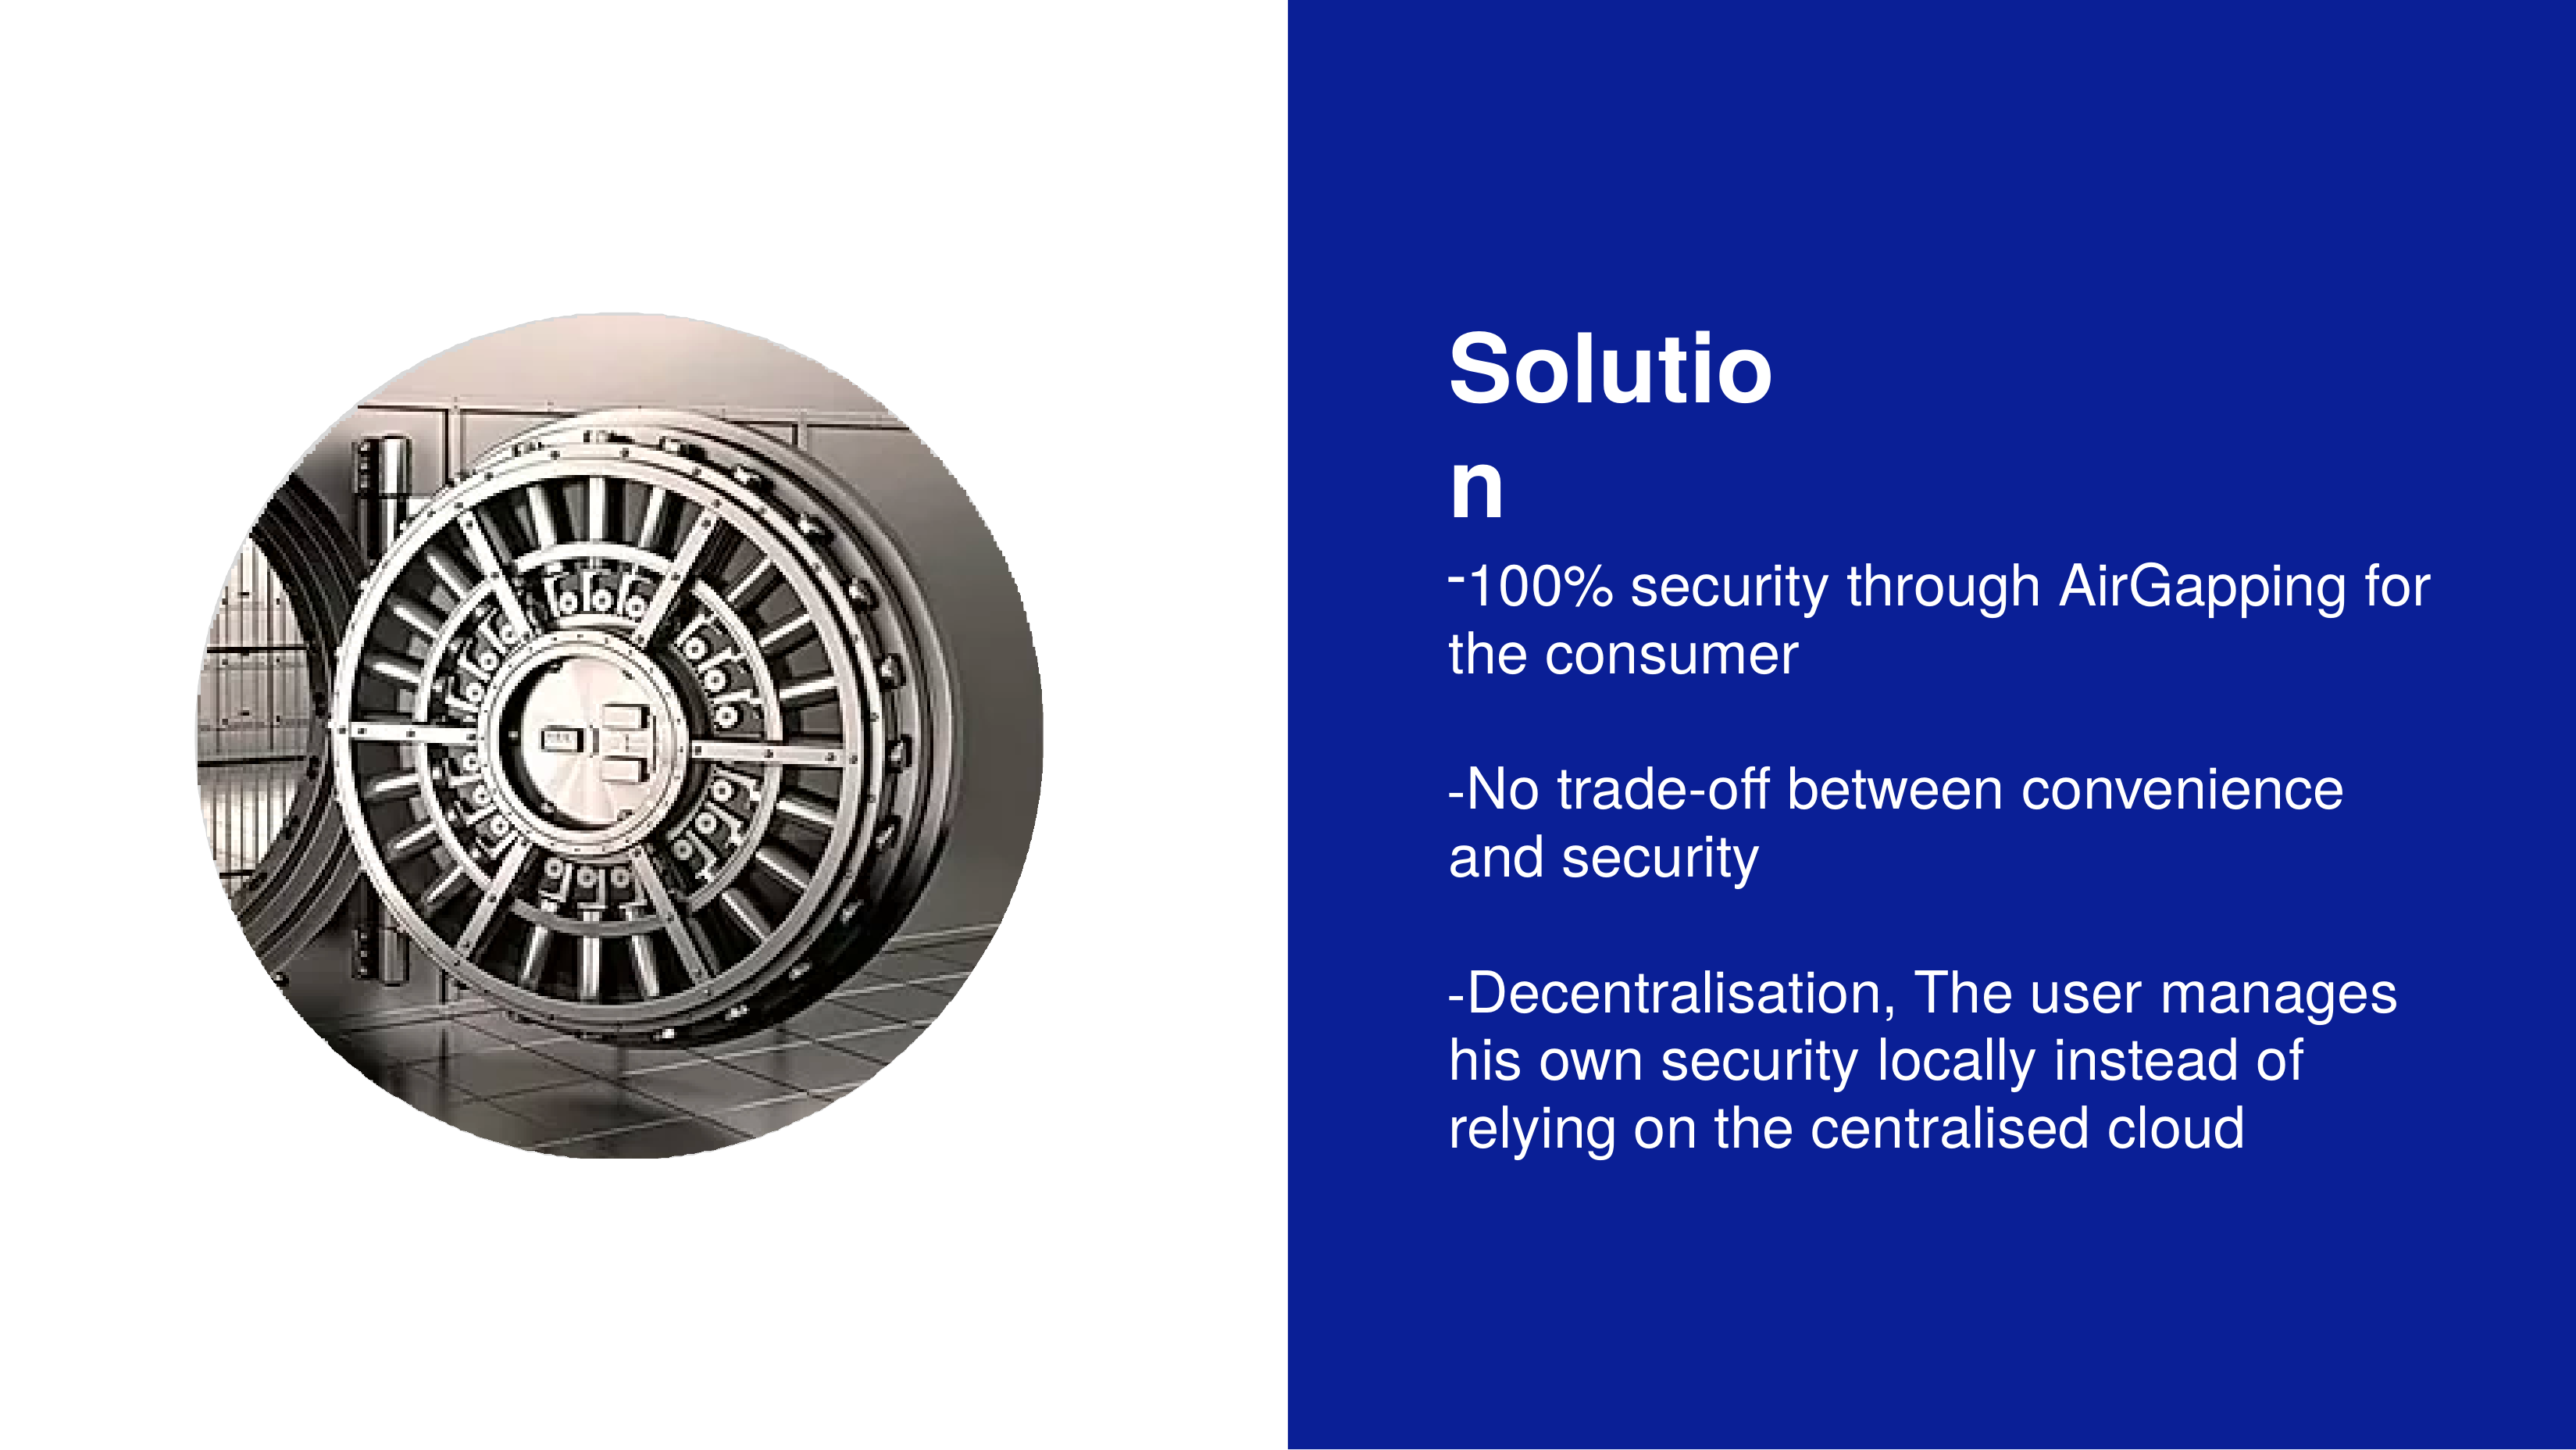

# Solution

100% security through AirGapping for  the consumer

No trade-oﬀ between convenience  and security

Decentralisation, The user manages  his own security locally instead of  relying on the centralised cloud